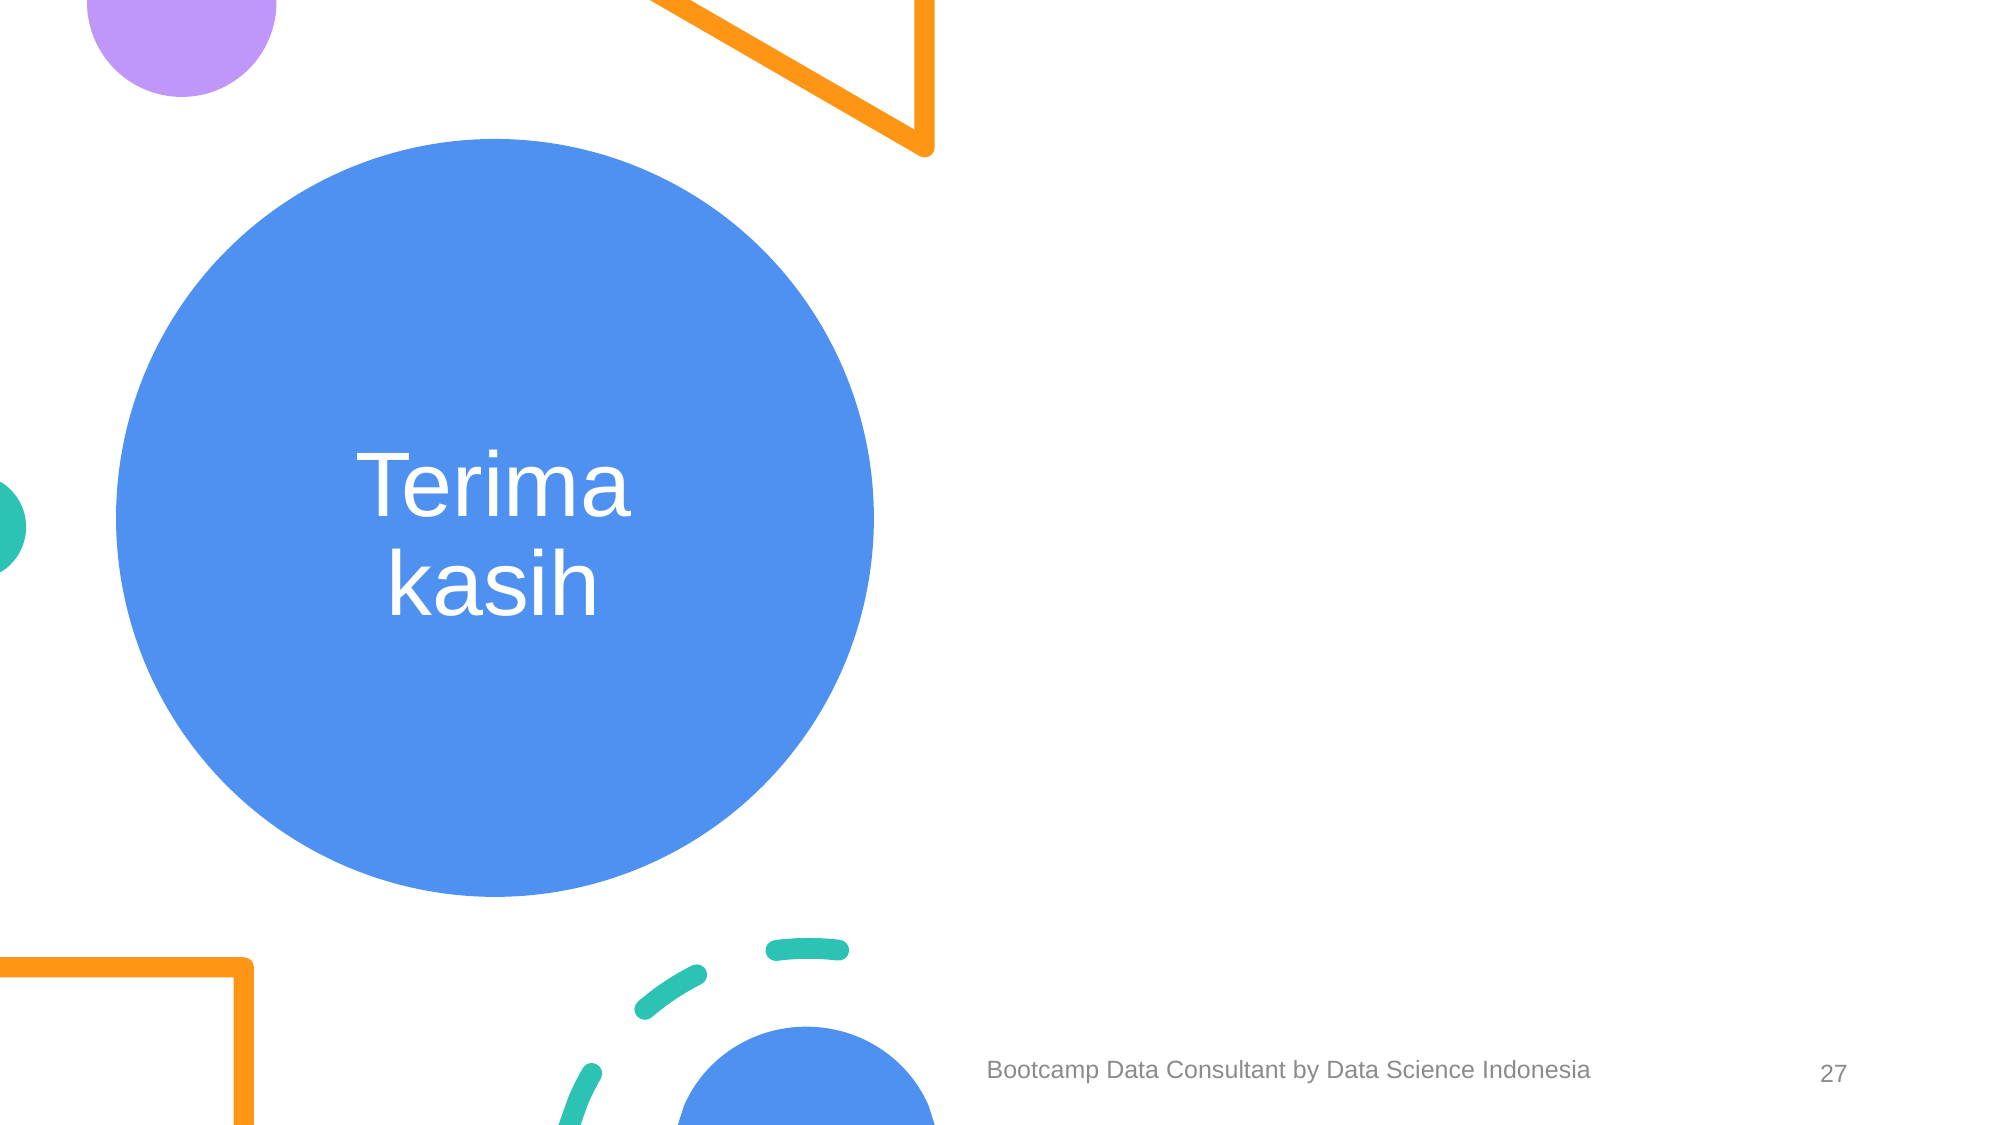

# Terima kasih
Bootcamp Data Consultant by Data Science Indonesia
27